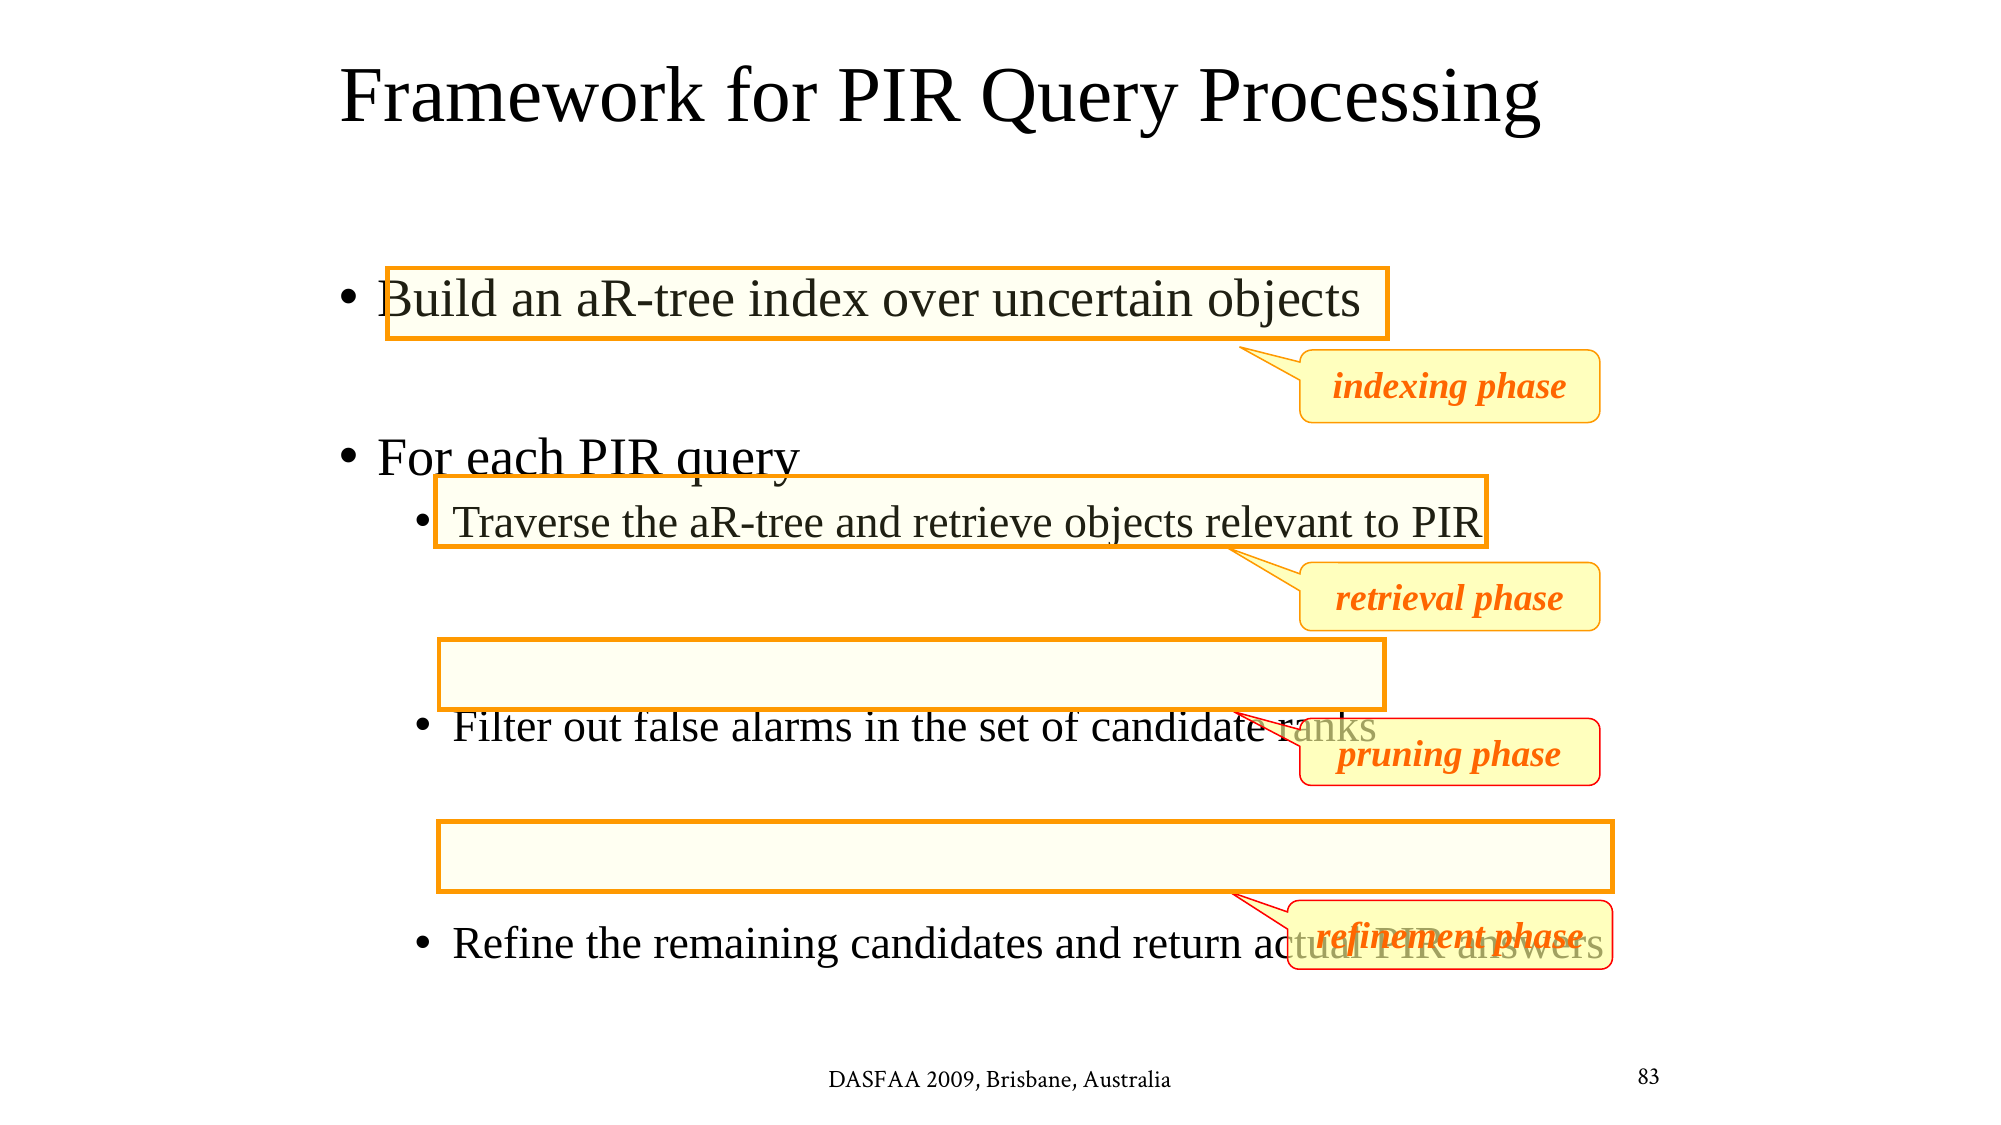

# Framework for PIR Query Processing
Build an aR-tree index over uncertain objects

For each PIR query
Traverse the aR-tree and retrieve objects relevant to PIR

Filter out false alarms in the set of candidate ranks

Refine the remaining candidates and return actual PIR answers

indexing phase

retrieval phase

pruning phase

refinement phase
83
DASFAA 2009, Brisbane, Australia
83